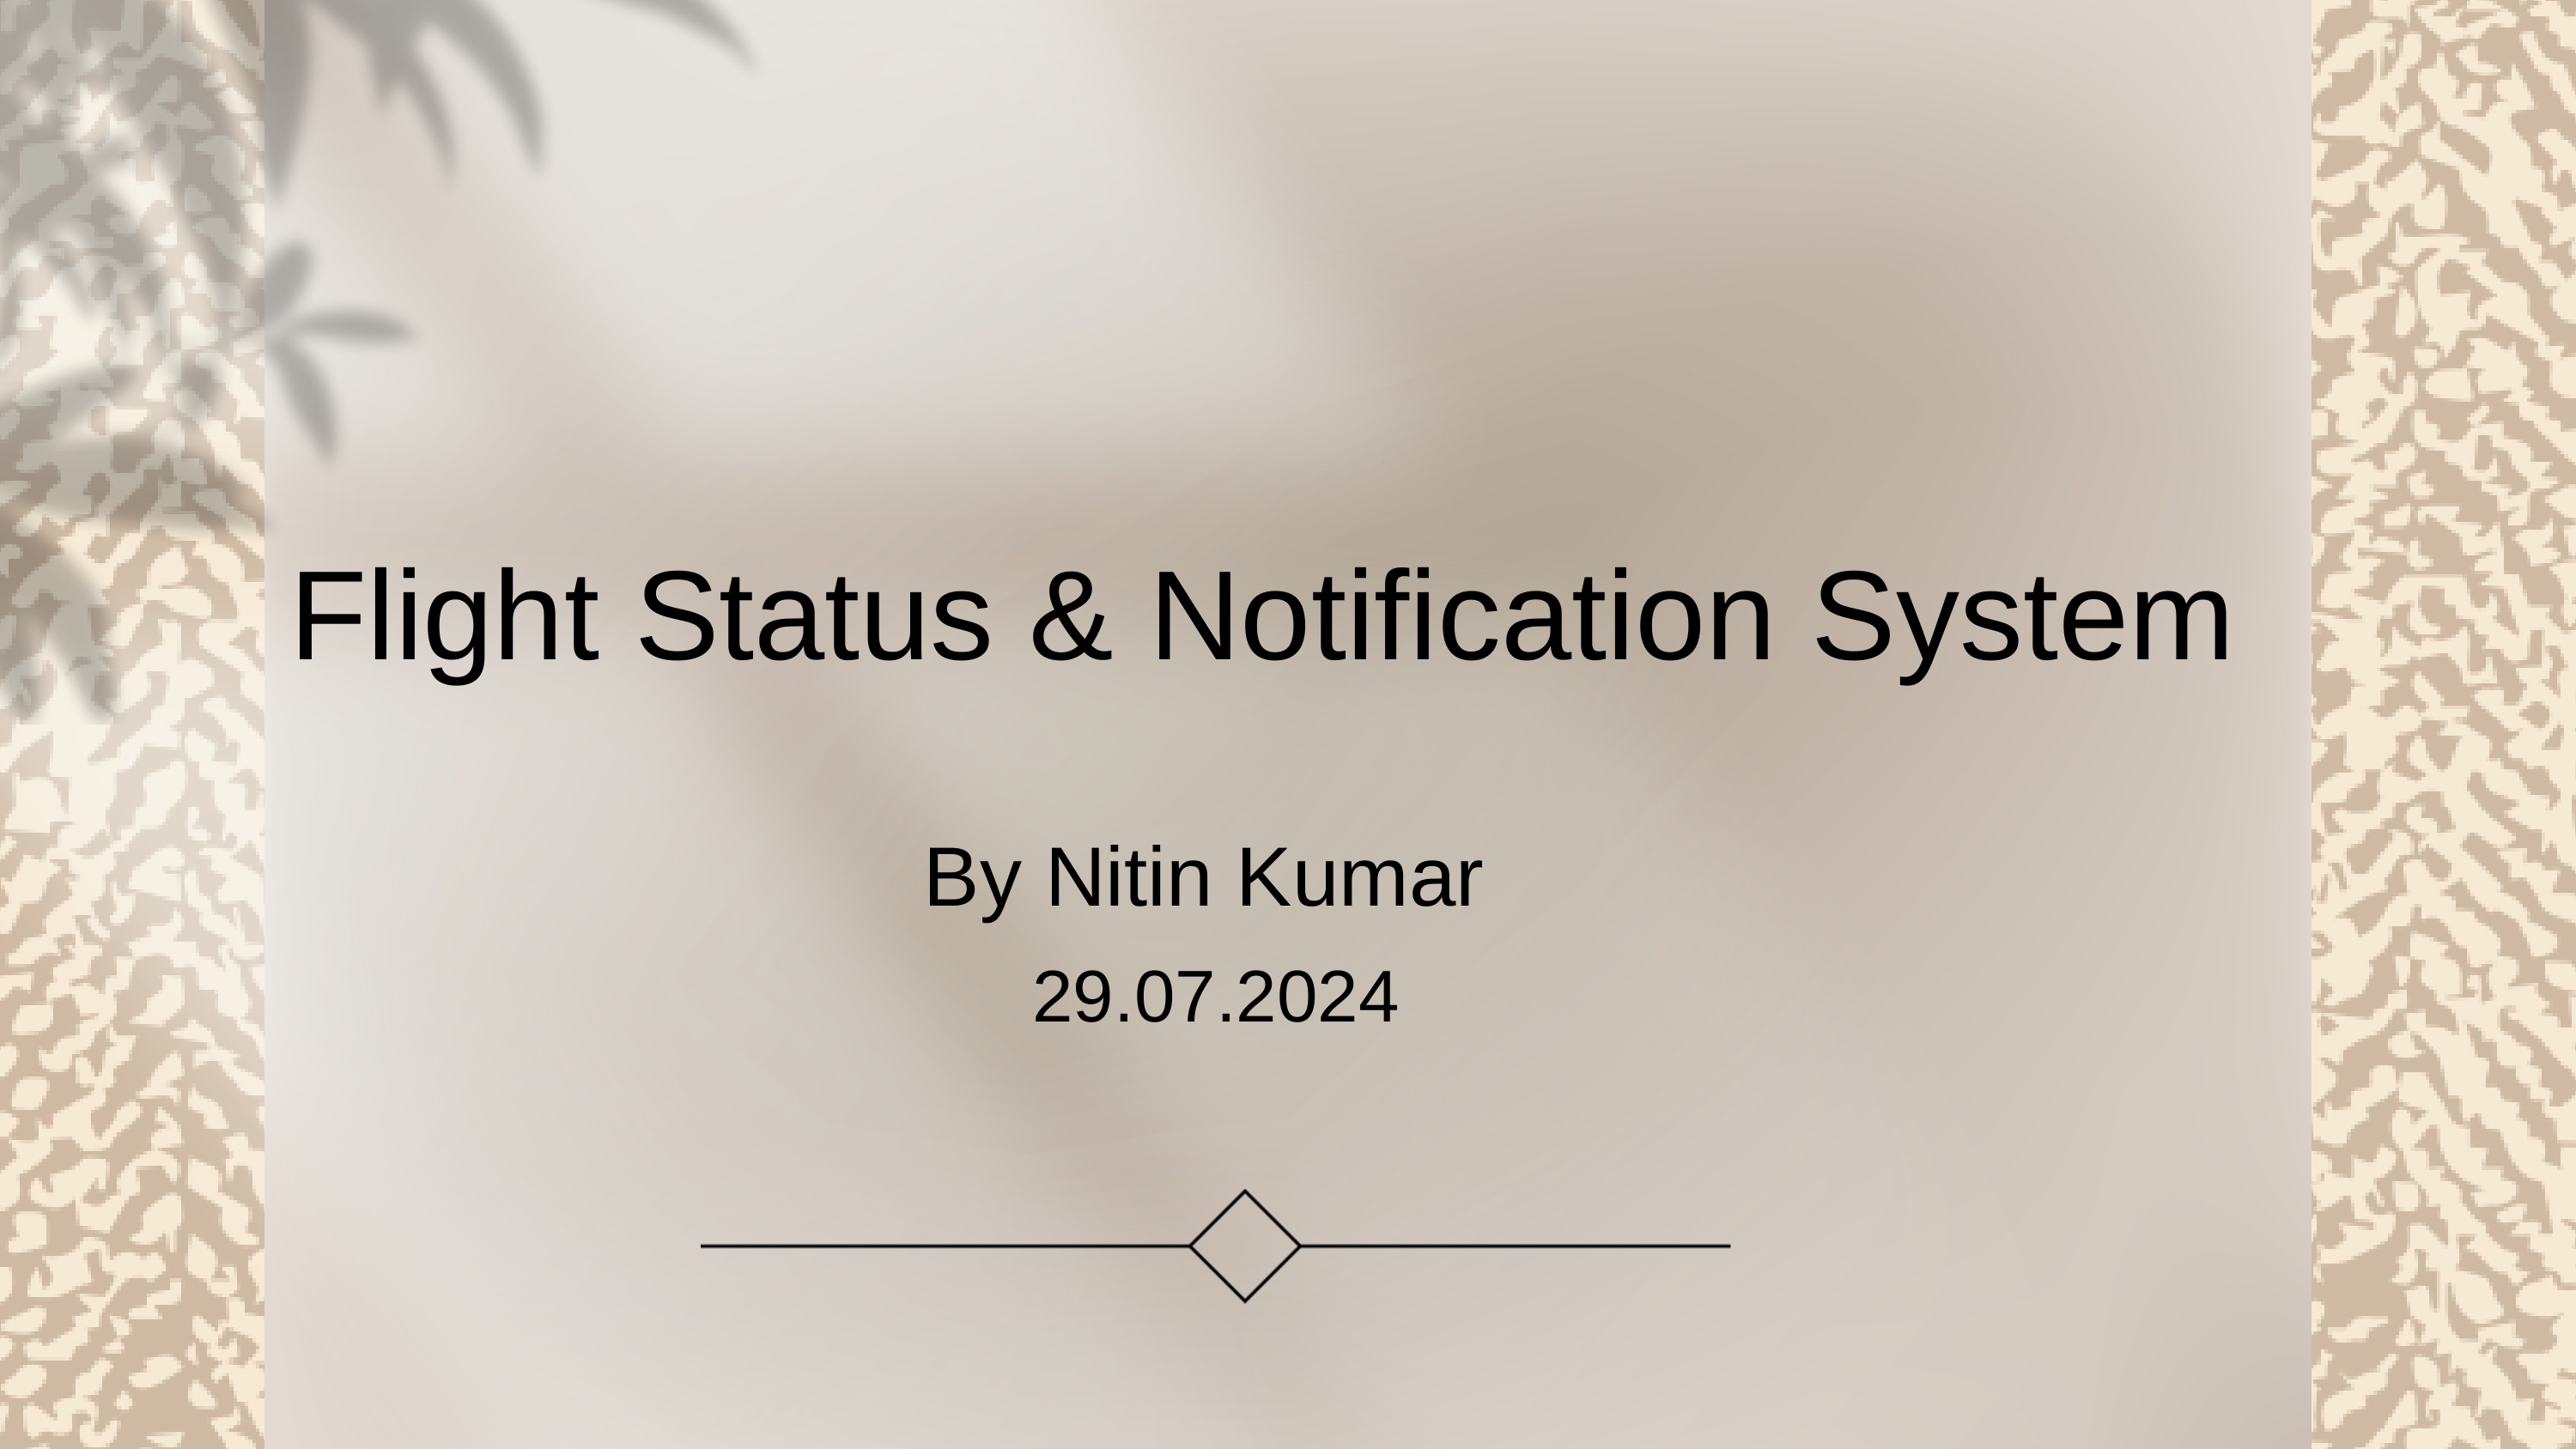

Flight Status & Notification System
By Nitin Kumar
29.07.2024